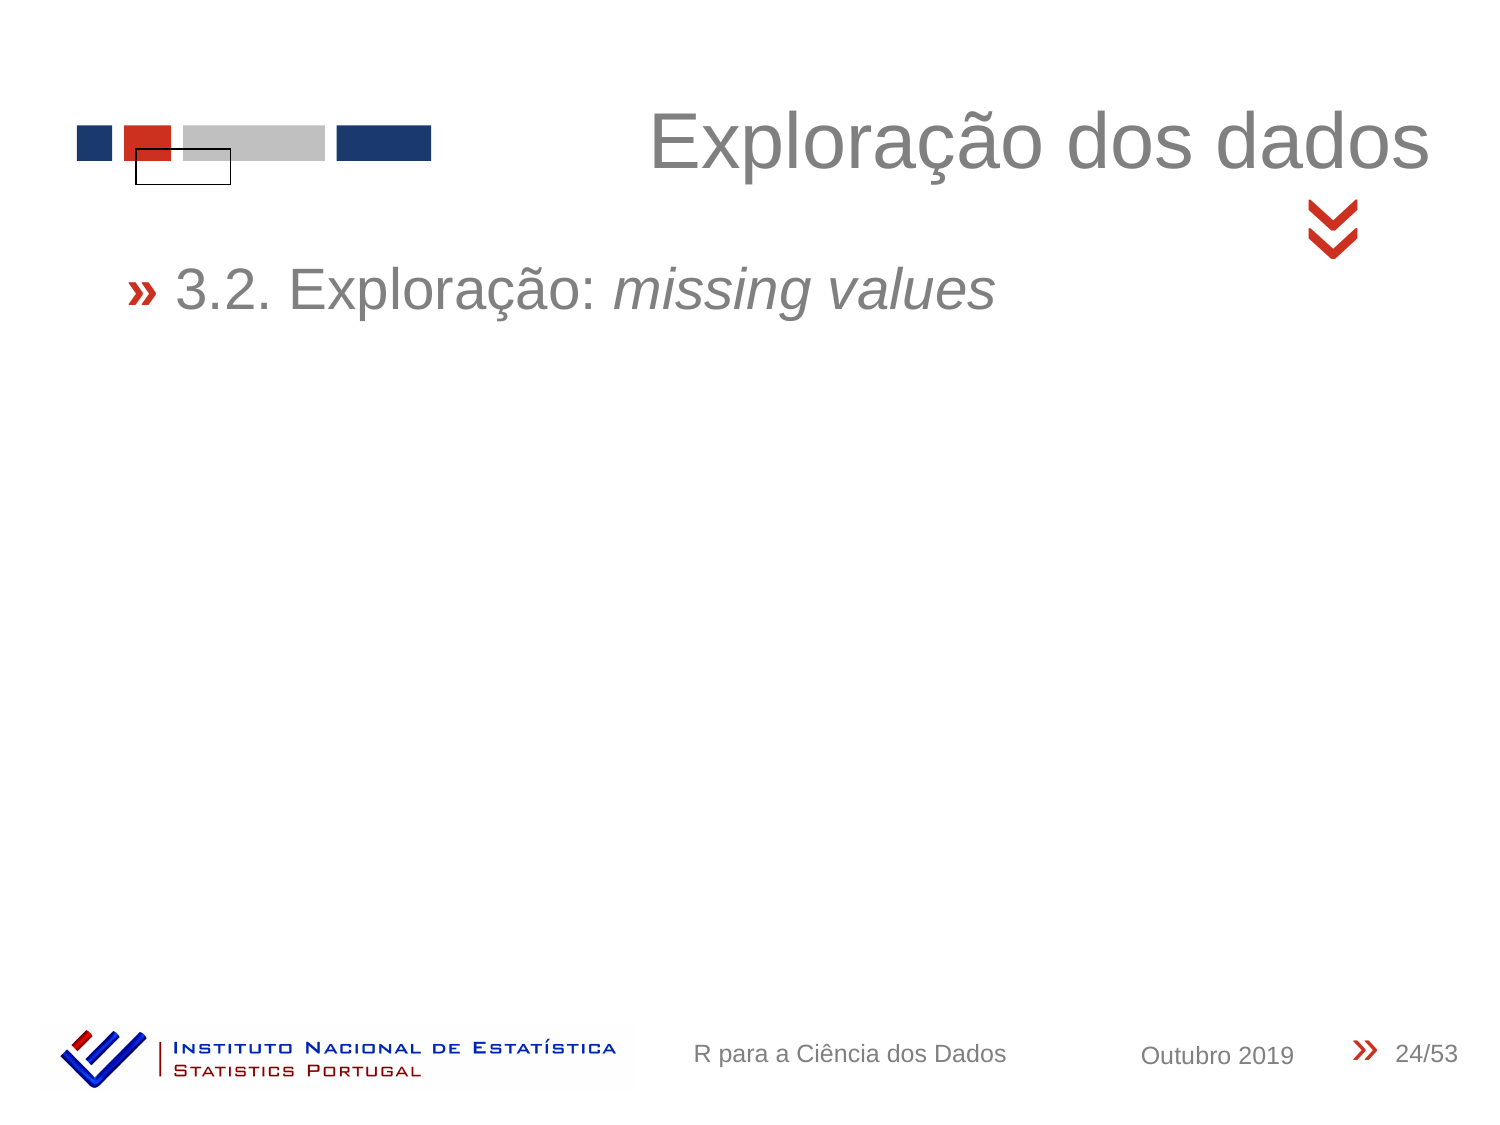

Exploração dos dados
«
» 3.2. Exploração: missing values
24